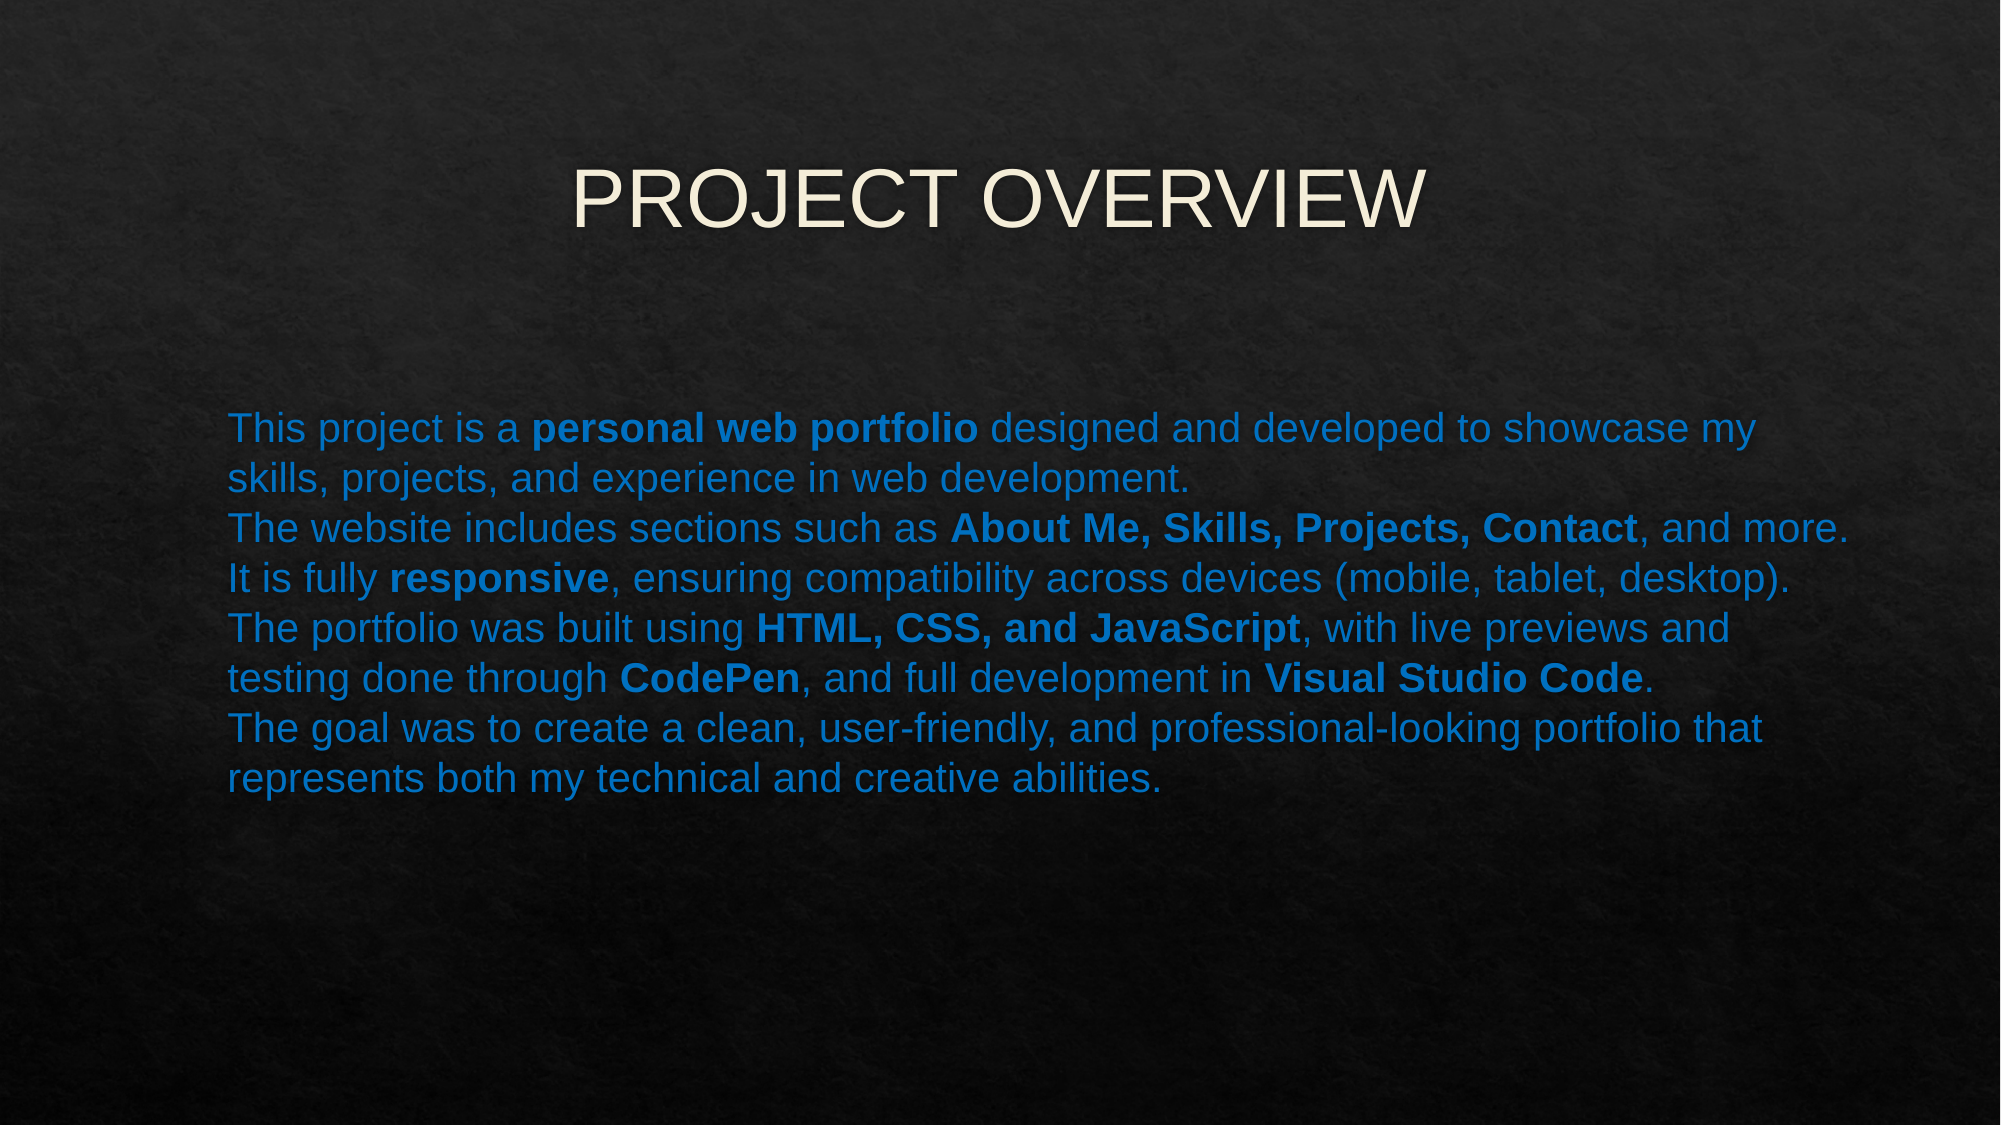

# PROJECT OVERVIEW
This project is a personal web portfolio designed and developed to showcase my skills, projects, and experience in web development.
The website includes sections such as About Me, Skills, Projects, Contact, and more. It is fully responsive, ensuring compatibility across devices (mobile, tablet, desktop).
The portfolio was built using HTML, CSS, and JavaScript, with live previews and testing done through CodePen, and full development in Visual Studio Code.
The goal was to create a clean, user-friendly, and professional-looking portfolio that represents both my technical and creative abilities.